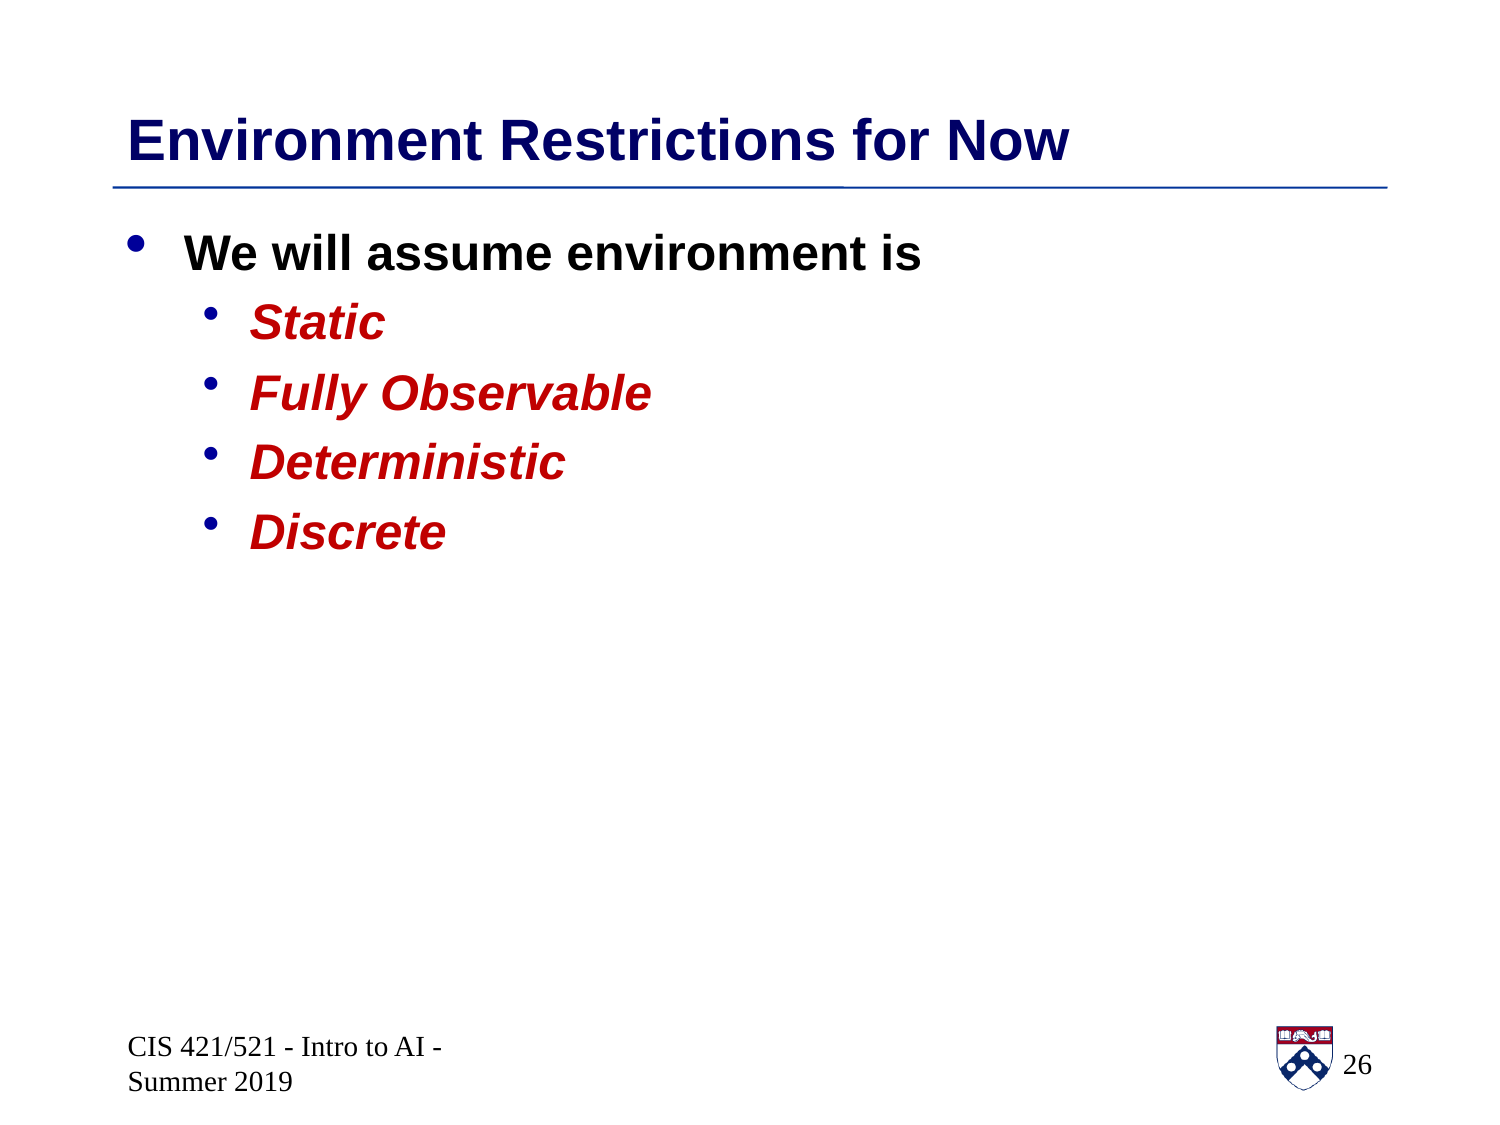

# Environment Restrictions for Now
We will assume environment is
Static
Fully Observable
Deterministic
Discrete

CIS 421/521 - Intro to AI - Summer 2019
26